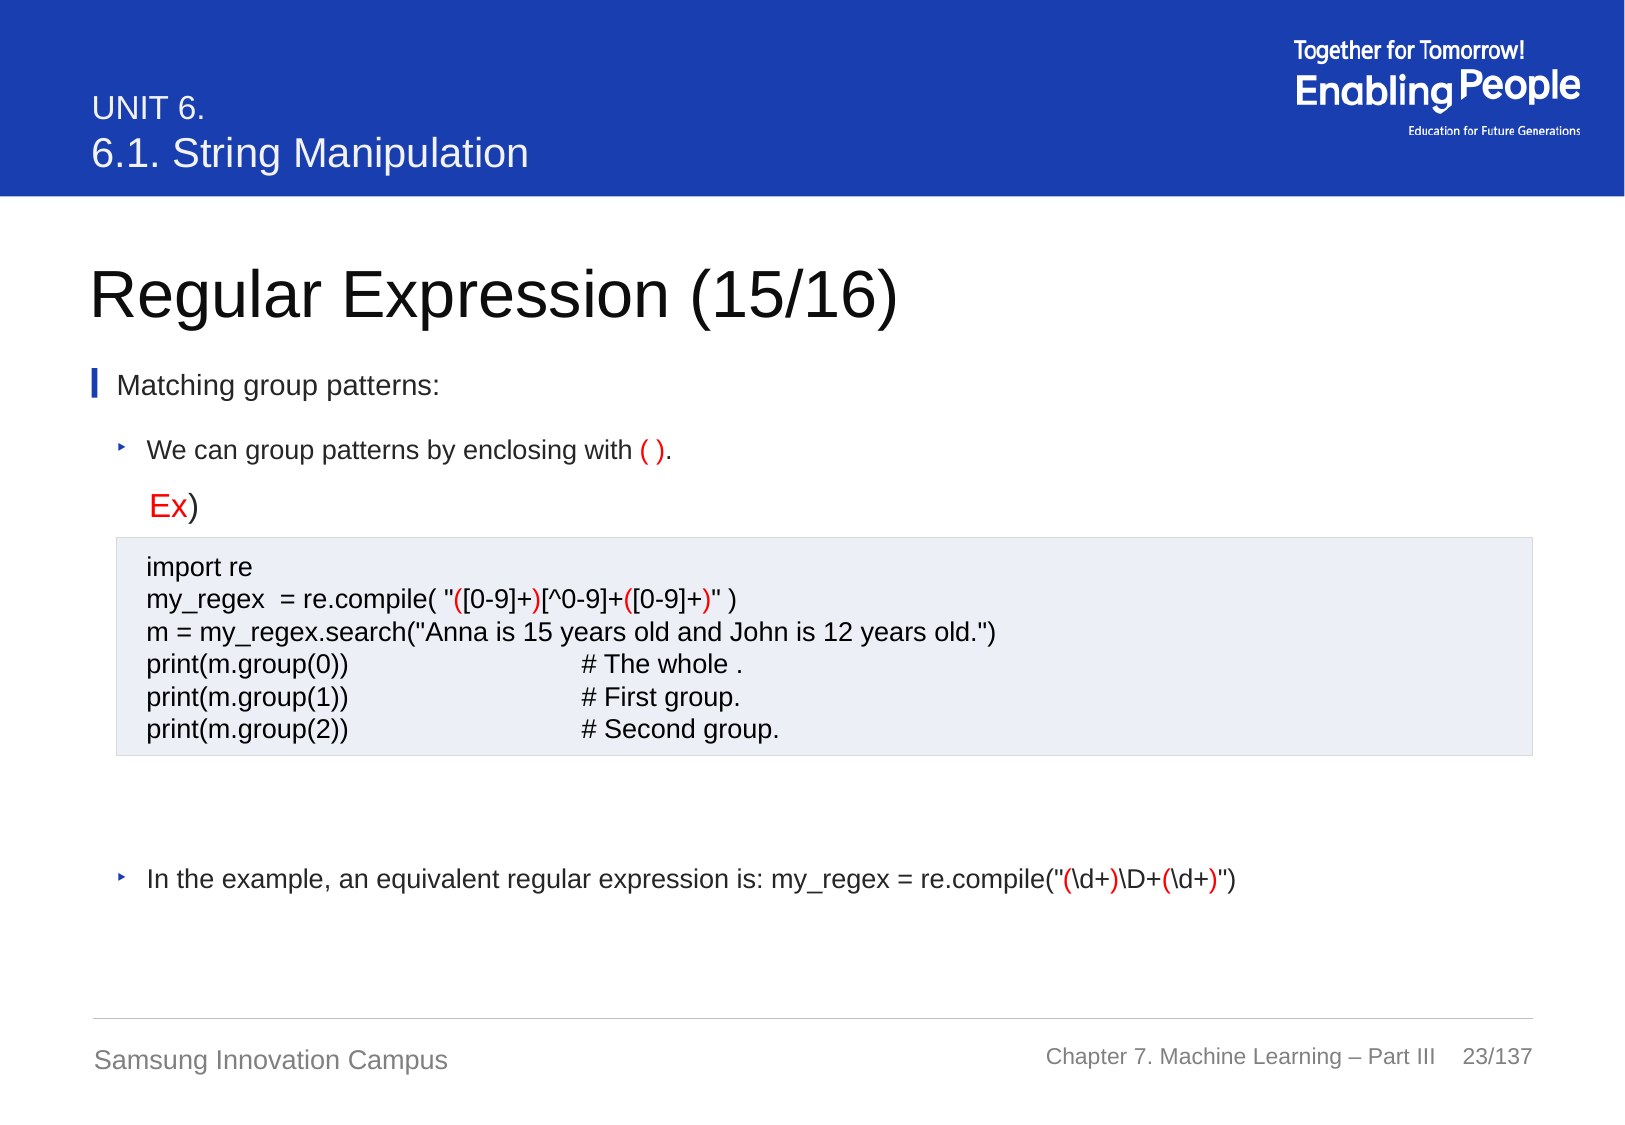

UNIT 6.
6.1. String Manipulation
Regular Expression (15/16)
Matching group patterns:

We can group patterns by enclosing with ( ).
Ex)
import re
my_regex  = re.compile( "([0-9]+)[^0-9]+([0-9]+)" )
m = my_regex.search("Anna is 15 years old and John is 12 years old.")
print(m.group(0))                               # The whole .
print(m.group(1))                               # First group.
print(m.group(2))                               # Second group.
In the example, an equivalent regular expression is: my_regex = re.compile("(\d+)\D+(\d+)")